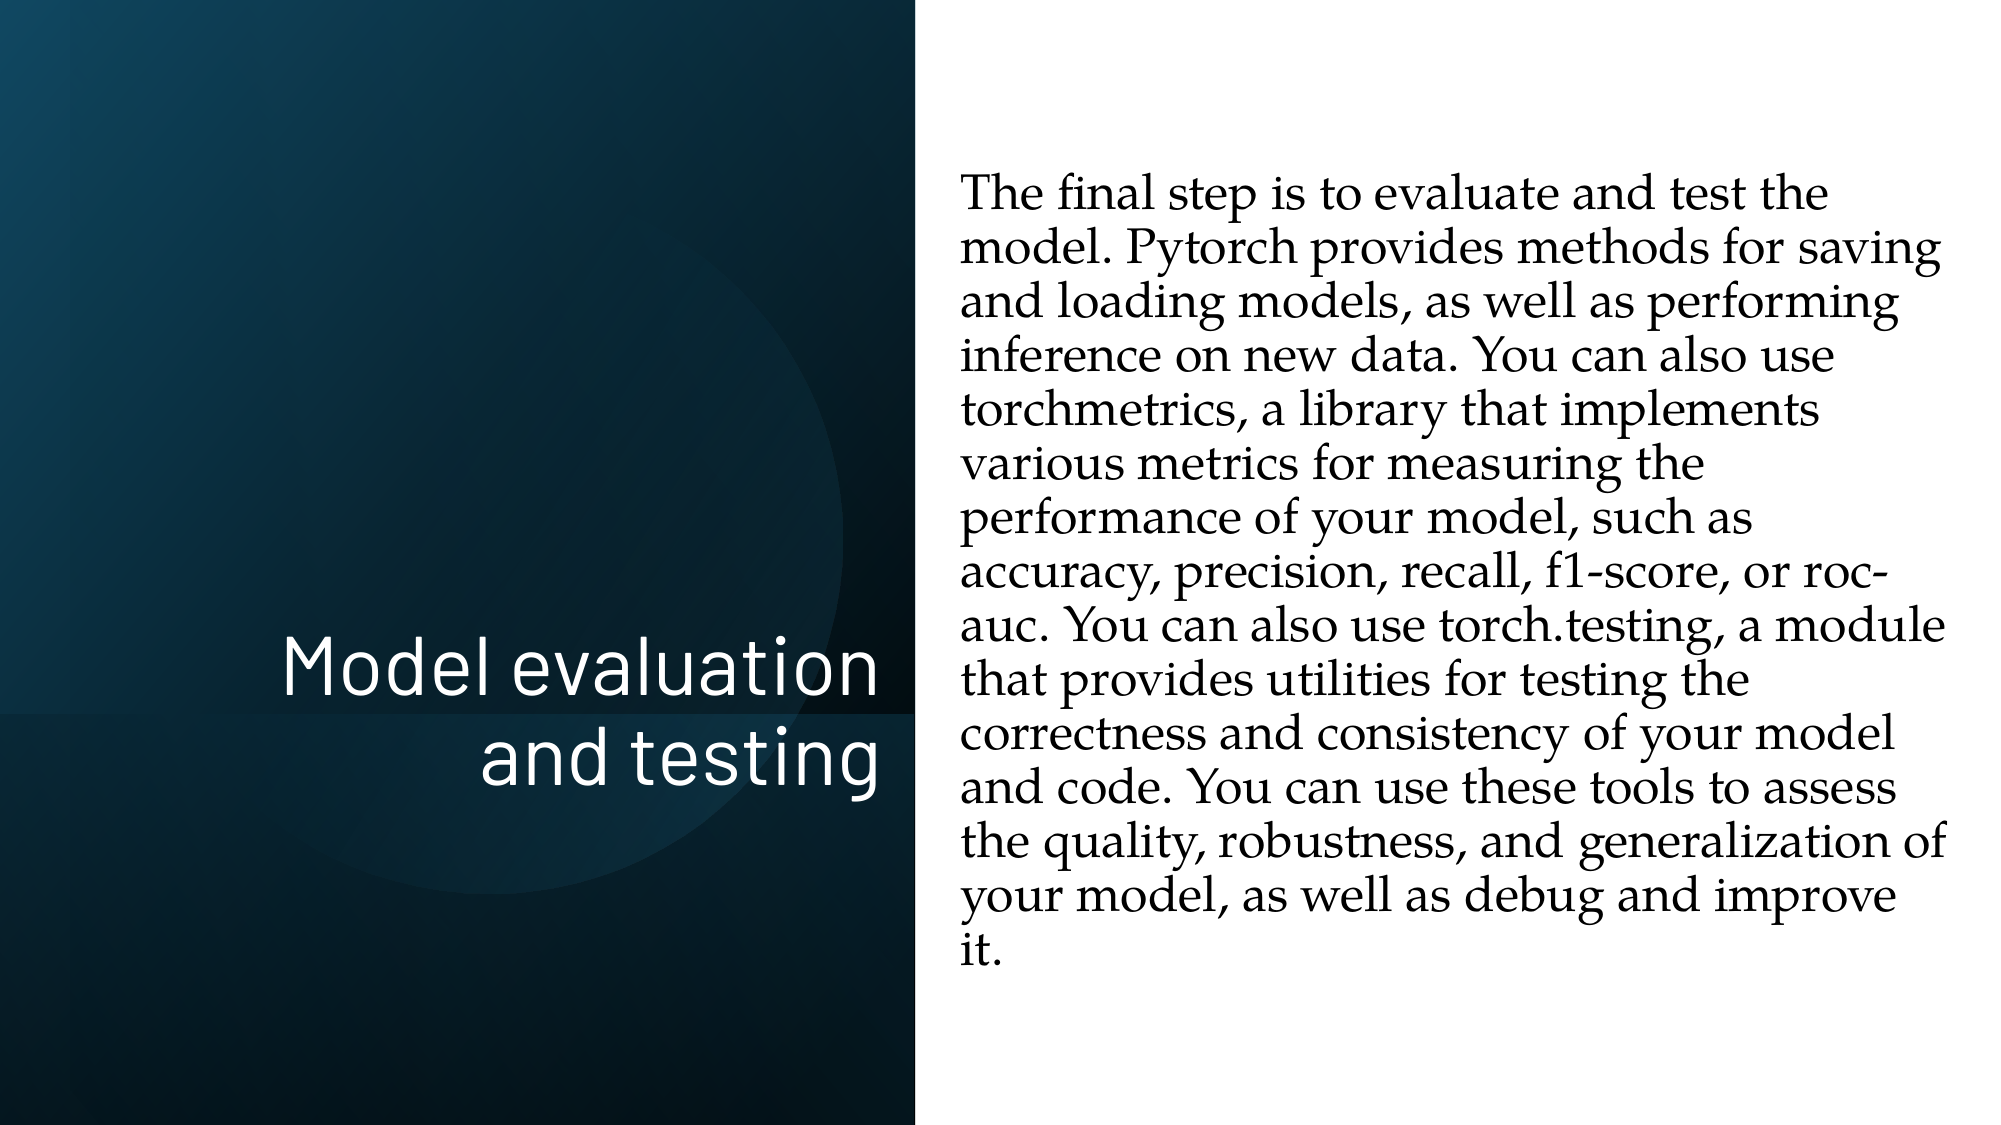

The final step is to evaluate and test the model. Pytorch provides methods for saving and loading models, as well as performing inference on new data. You can also use torchmetrics, a library that implements various metrics for measuring the performance of your model, such as accuracy, precision, recall, f1-score, or roc-auc. You can also use torch.testing, a module that provides utilities for testing the correctness and consistency of your model and code. You can use these tools to assess the quality, robustness, and generalization of your model, as well as debug and improve it.

# Model evaluation and testing